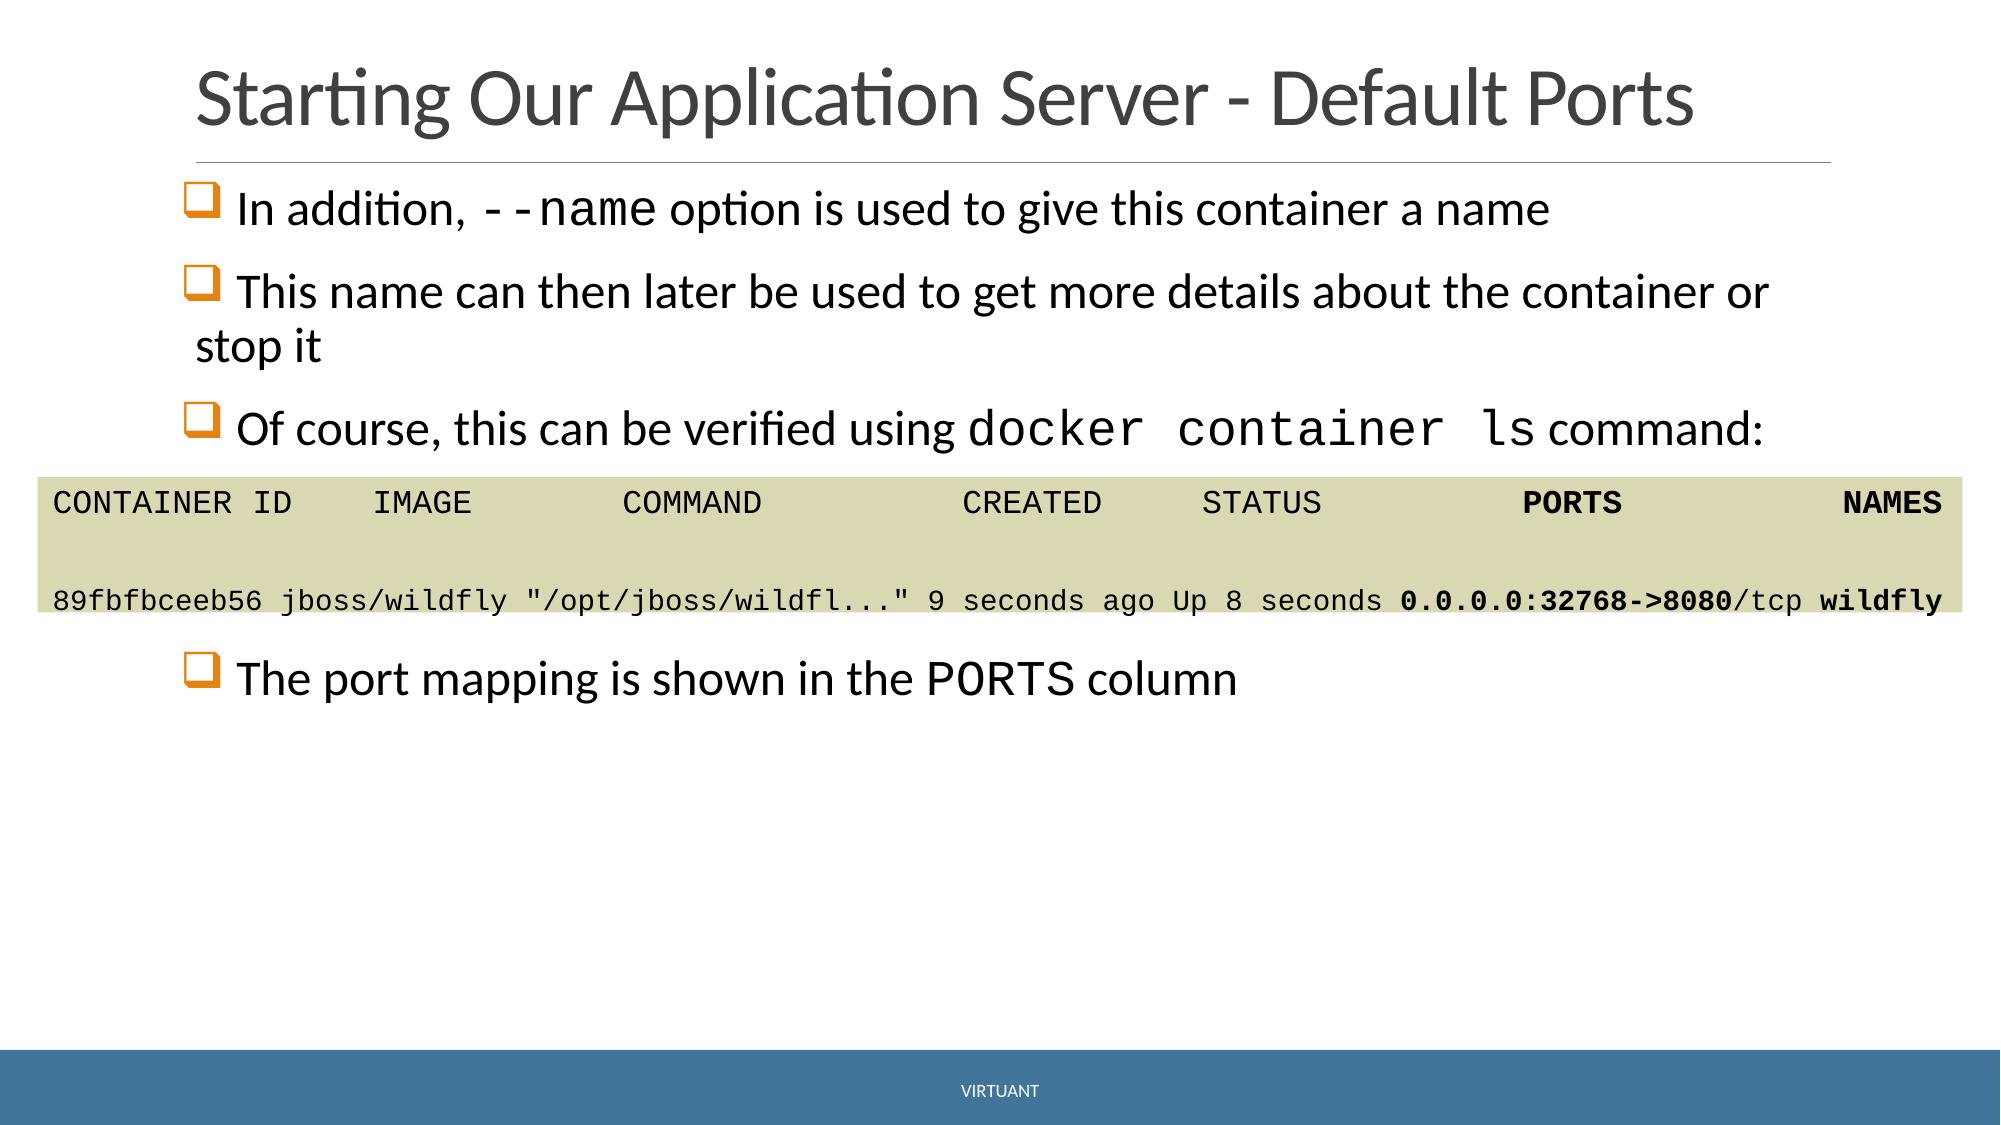

# Starting Our Application Server - Default Ports
 In addition, --name option is used to give this container a name
 This name can then later be used to get more details about the container or stop it
 Of course, this can be verified using docker container ls command:

 The port mapping is shown in the PORTS column

CONTAINER ID 	 IMAGE 	      COMMAND 	        CREATED     STATUS          PORTS           NAMES
89fbfbceeb56 jboss/wildfly "/opt/jboss/wildfl..." 9 seconds ago Up 8 seconds 0.0.0.0:32768->8080/tcp wildfly
Virtuant